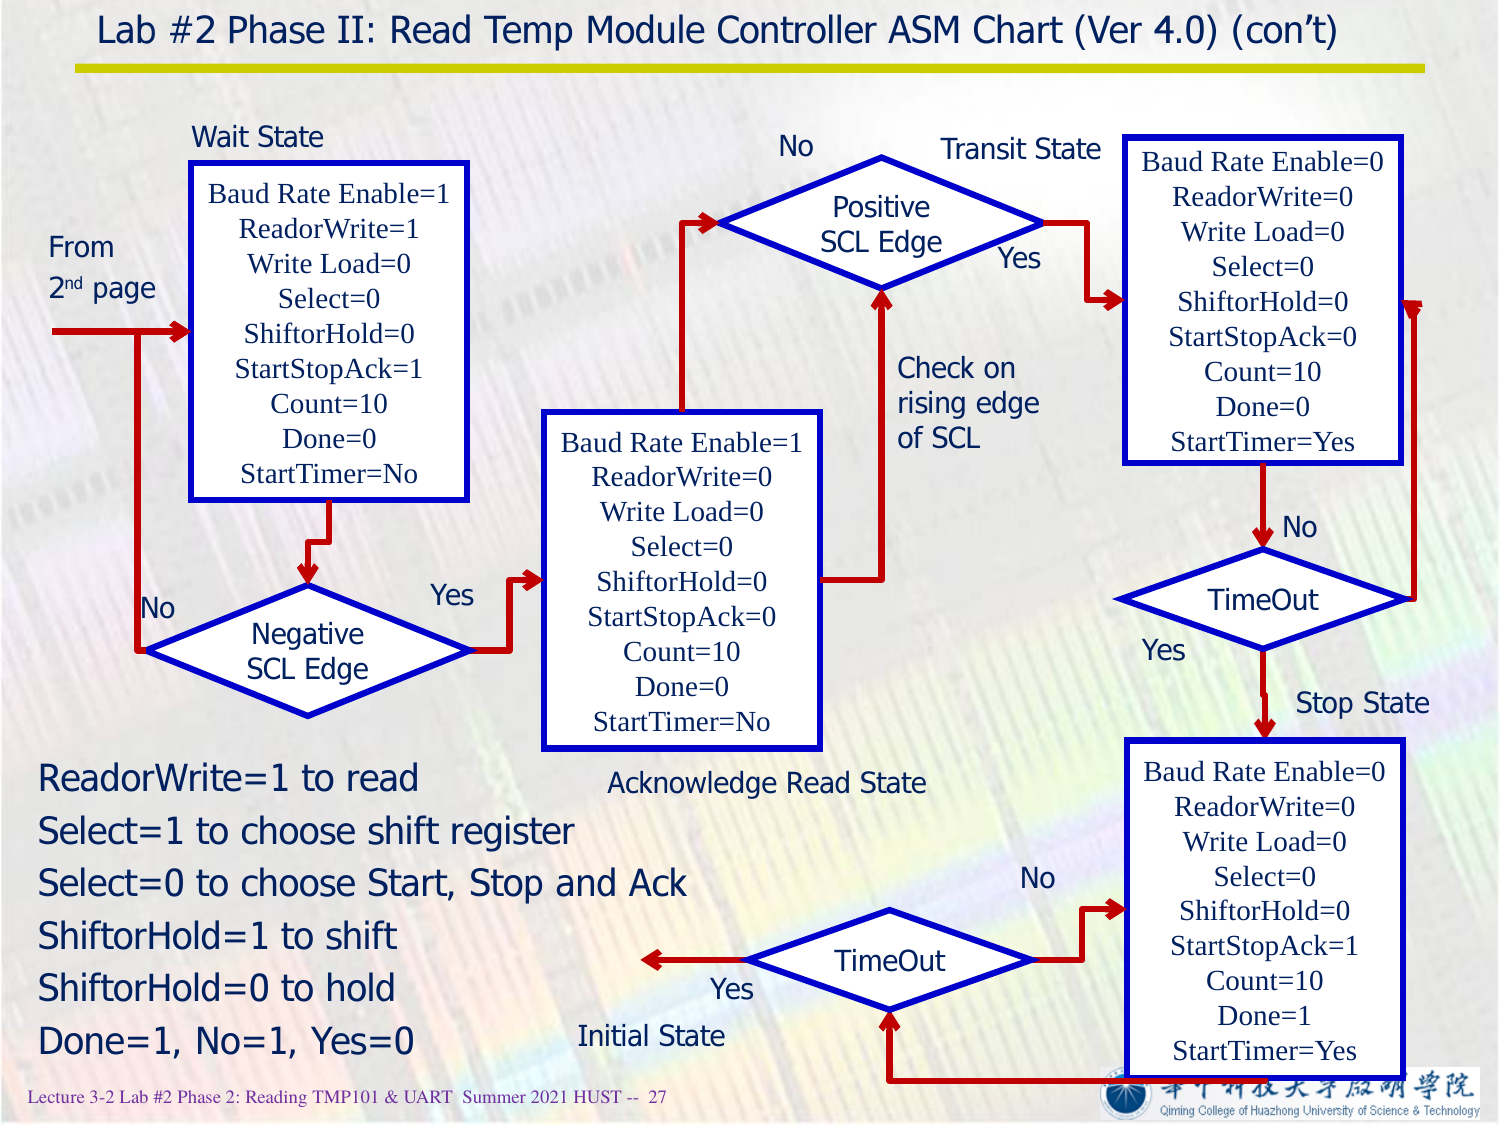

# Lab #2 Phase II: Read Temp Module Controller ASM Chart (Ver 4.0) (con’t)
No
 Wait State
Transit State
Baud Rate Enable=0
ReadorWrite=0
Write Load=0
Select=0
ShiftorHold=0
StartStopAck=0
Count=10
Done=0
StartTimer=Yes
Positive SCL Edge
Baud Rate Enable=1
ReadorWrite=1
Write Load=0
Select=0
ShiftorHold=0
StartStopAck=1
Count=10
Done=0
StartTimer=No
From
2nd page
Yes
Check on rising edge of SCL
Baud Rate Enable=1
ReadorWrite=0
Write Load=0
Select=0
ShiftorHold=0
StartStopAck=0
Count=10
Done=0
StartTimer=No
No
TimeOut
Yes
No
Negative SCL Edge
Yes
Stop State
Baud Rate Enable=0
ReadorWrite=0
Write Load=0
Select=0
ShiftorHold=0
StartStopAck=1
Count=10
Done=1
StartTimer=Yes
ReadorWrite=1 to read
Select=1 to choose shift register
Select=0 to choose Start, Stop and Ack
ShiftorHold=1 to shift
ShiftorHold=0 to hold
Done=1, No=1, Yes=0
Acknowledge Read State
No
TimeOut
Yes
Initial State